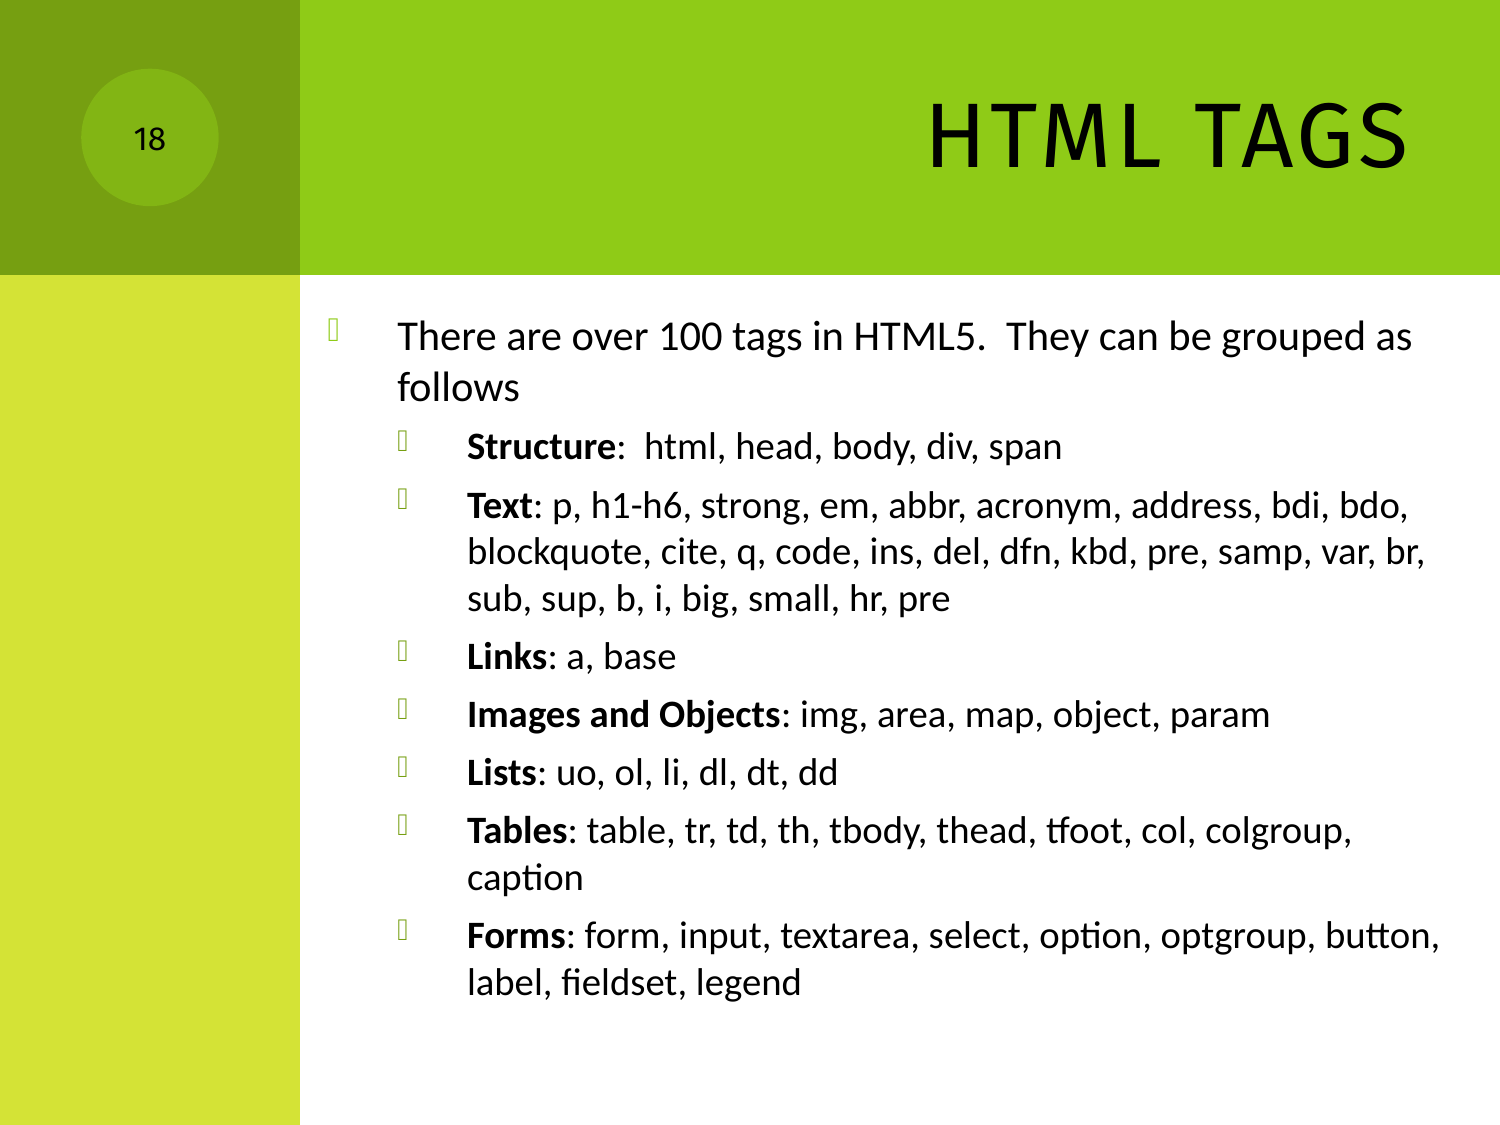

# HTML Tags
18
There are over 100 tags in HTML5.  They can be grouped as follows
Structure:  html, head, body, div, span
Text: p, h1-h6, strong, em, abbr, acronym, address, bdi, bdo, blockquote, cite, q, code, ins, del, dfn, kbd, pre, samp, var, br, sub, sup, b, i, big, small, hr, pre
Links: a, base
Images and Objects: img, area, map, object, param
Lists: uo, ol, li, dl, dt, dd
Tables: table, tr, td, th, tbody, thead, tfoot, col, colgroup, caption
Forms: form, input, textarea, select, option, optgroup, button, label, fieldset, legend